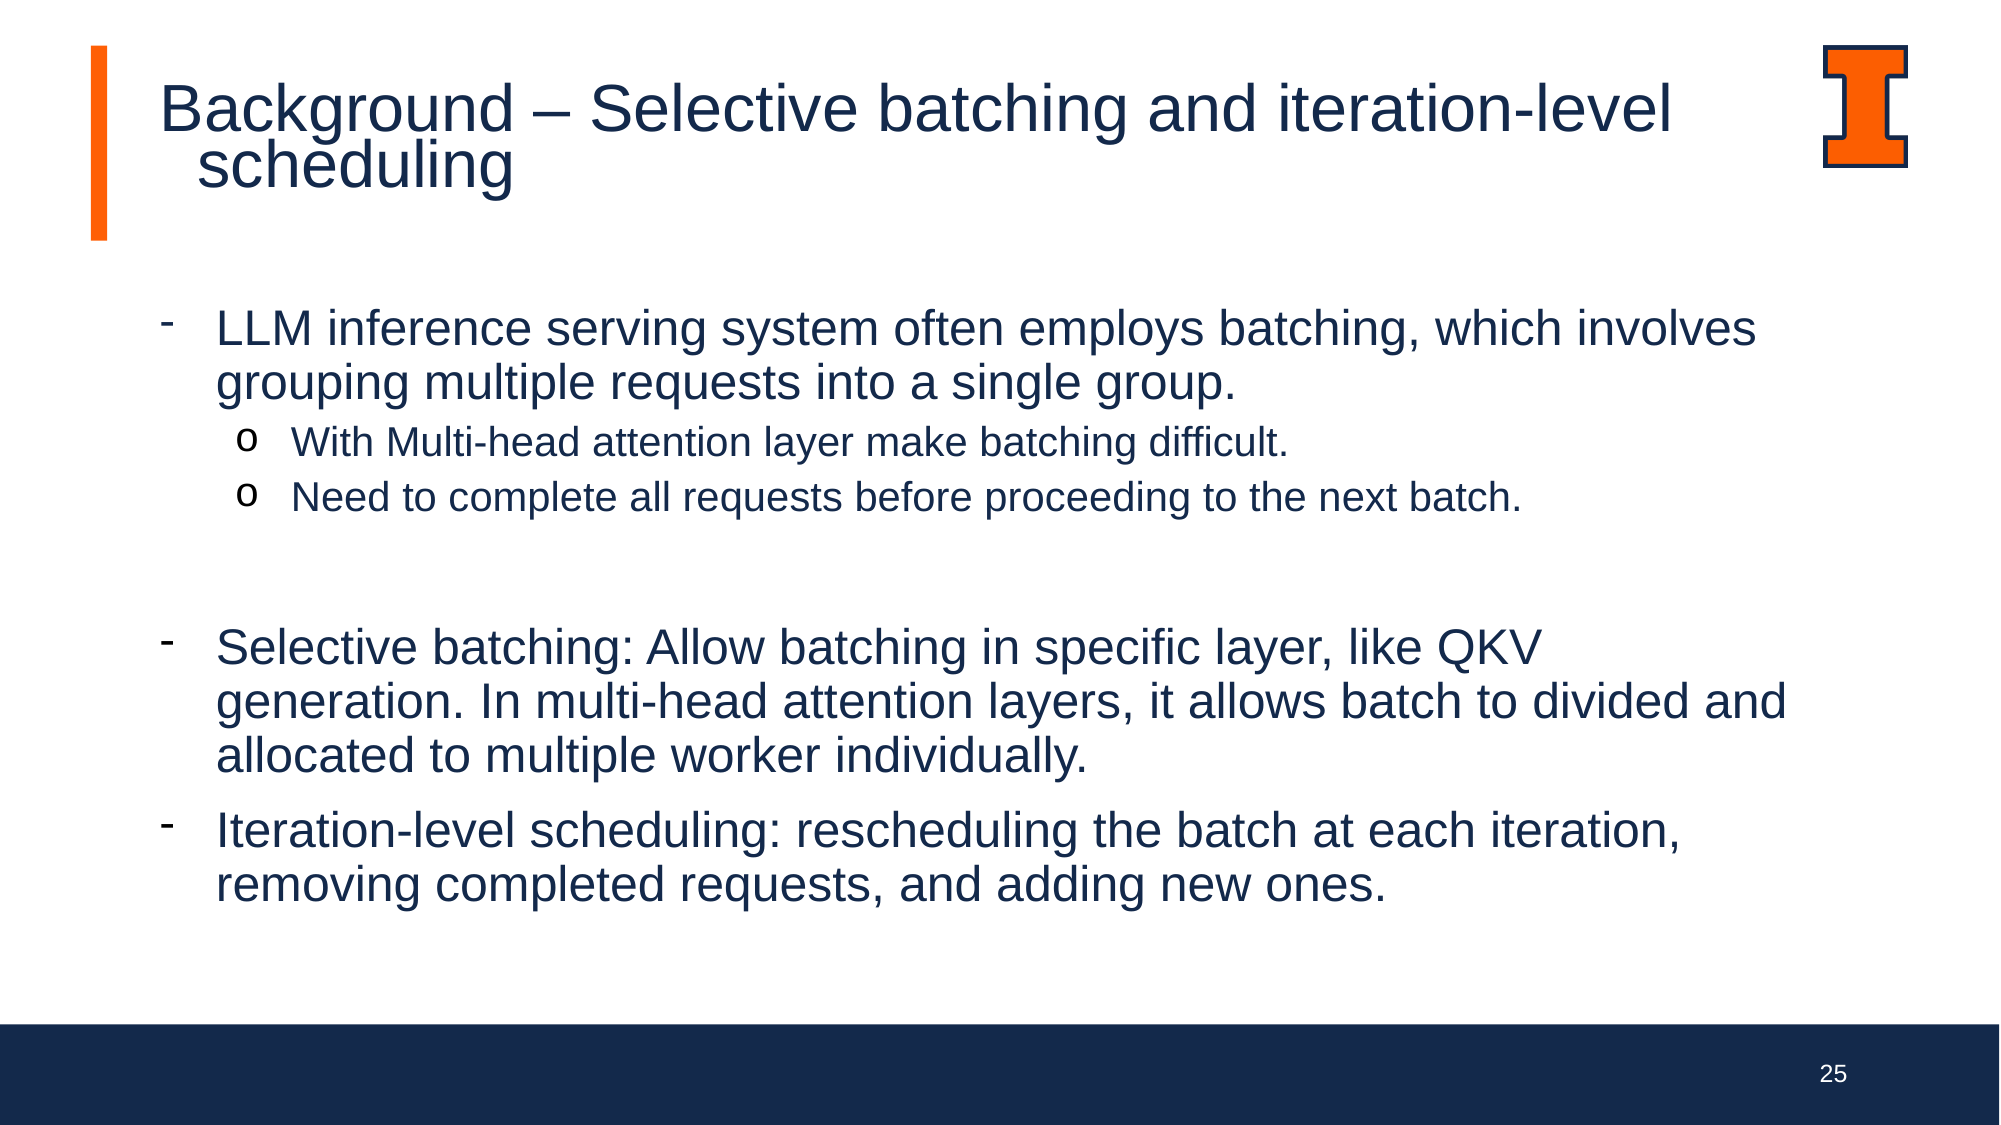

Background – Selective batching and iteration-level scheduling
LLM inference serving system often employs batching, which involves grouping multiple requests into a single group.
With Multi-head attention layer make batching difficult.
Need to complete all requests before proceeding to the next batch.

Selective batching: Allow batching in specific layer, like QKV generation. In multi-head attention layers, it allows batch to divided and allocated to multiple worker individually.
Iteration-level scheduling: rescheduling the batch at each iteration, removing completed requests, and adding new ones.

25